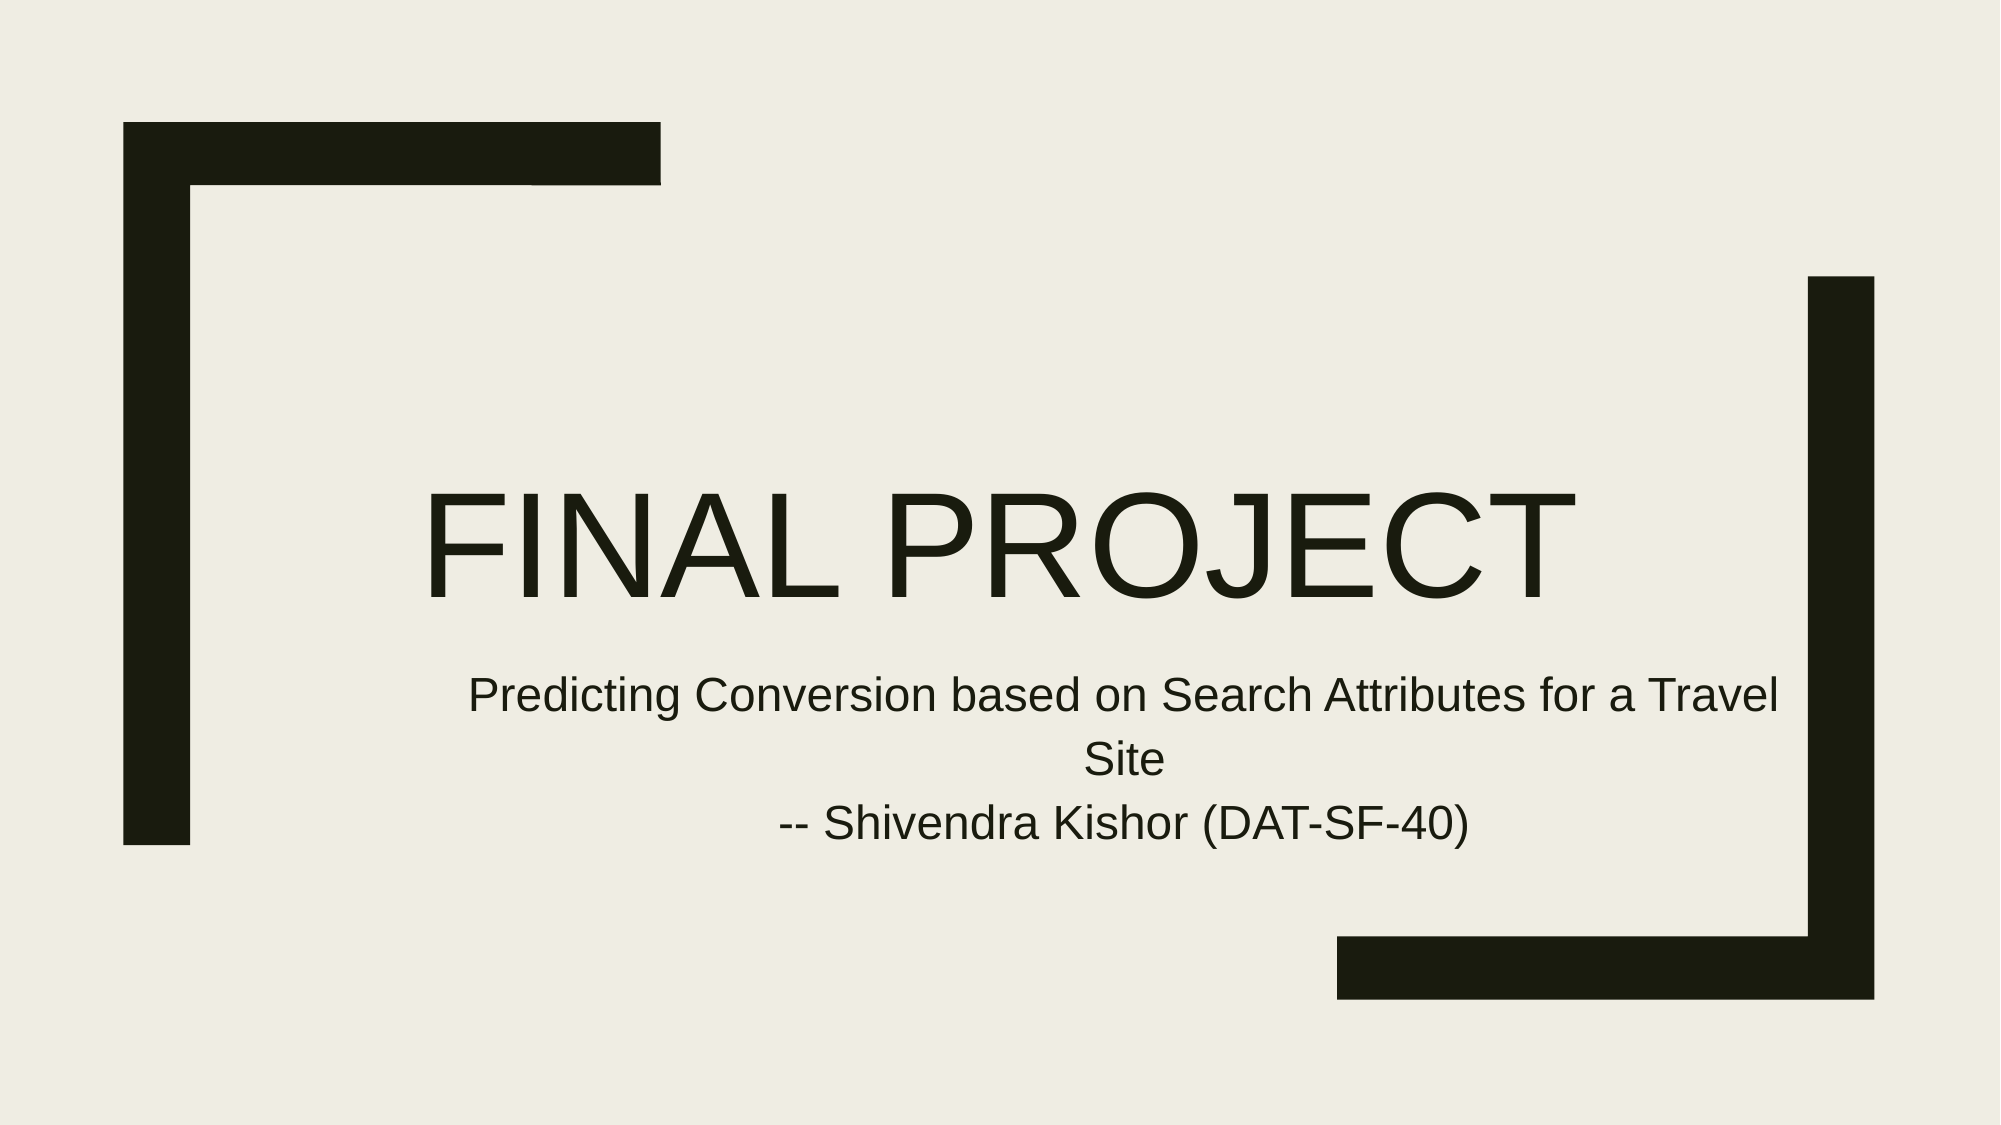

# Final project
Predicting Conversion based on Search Attributes for a Travel Site
-- Shivendra Kishor (DAT-SF-40)